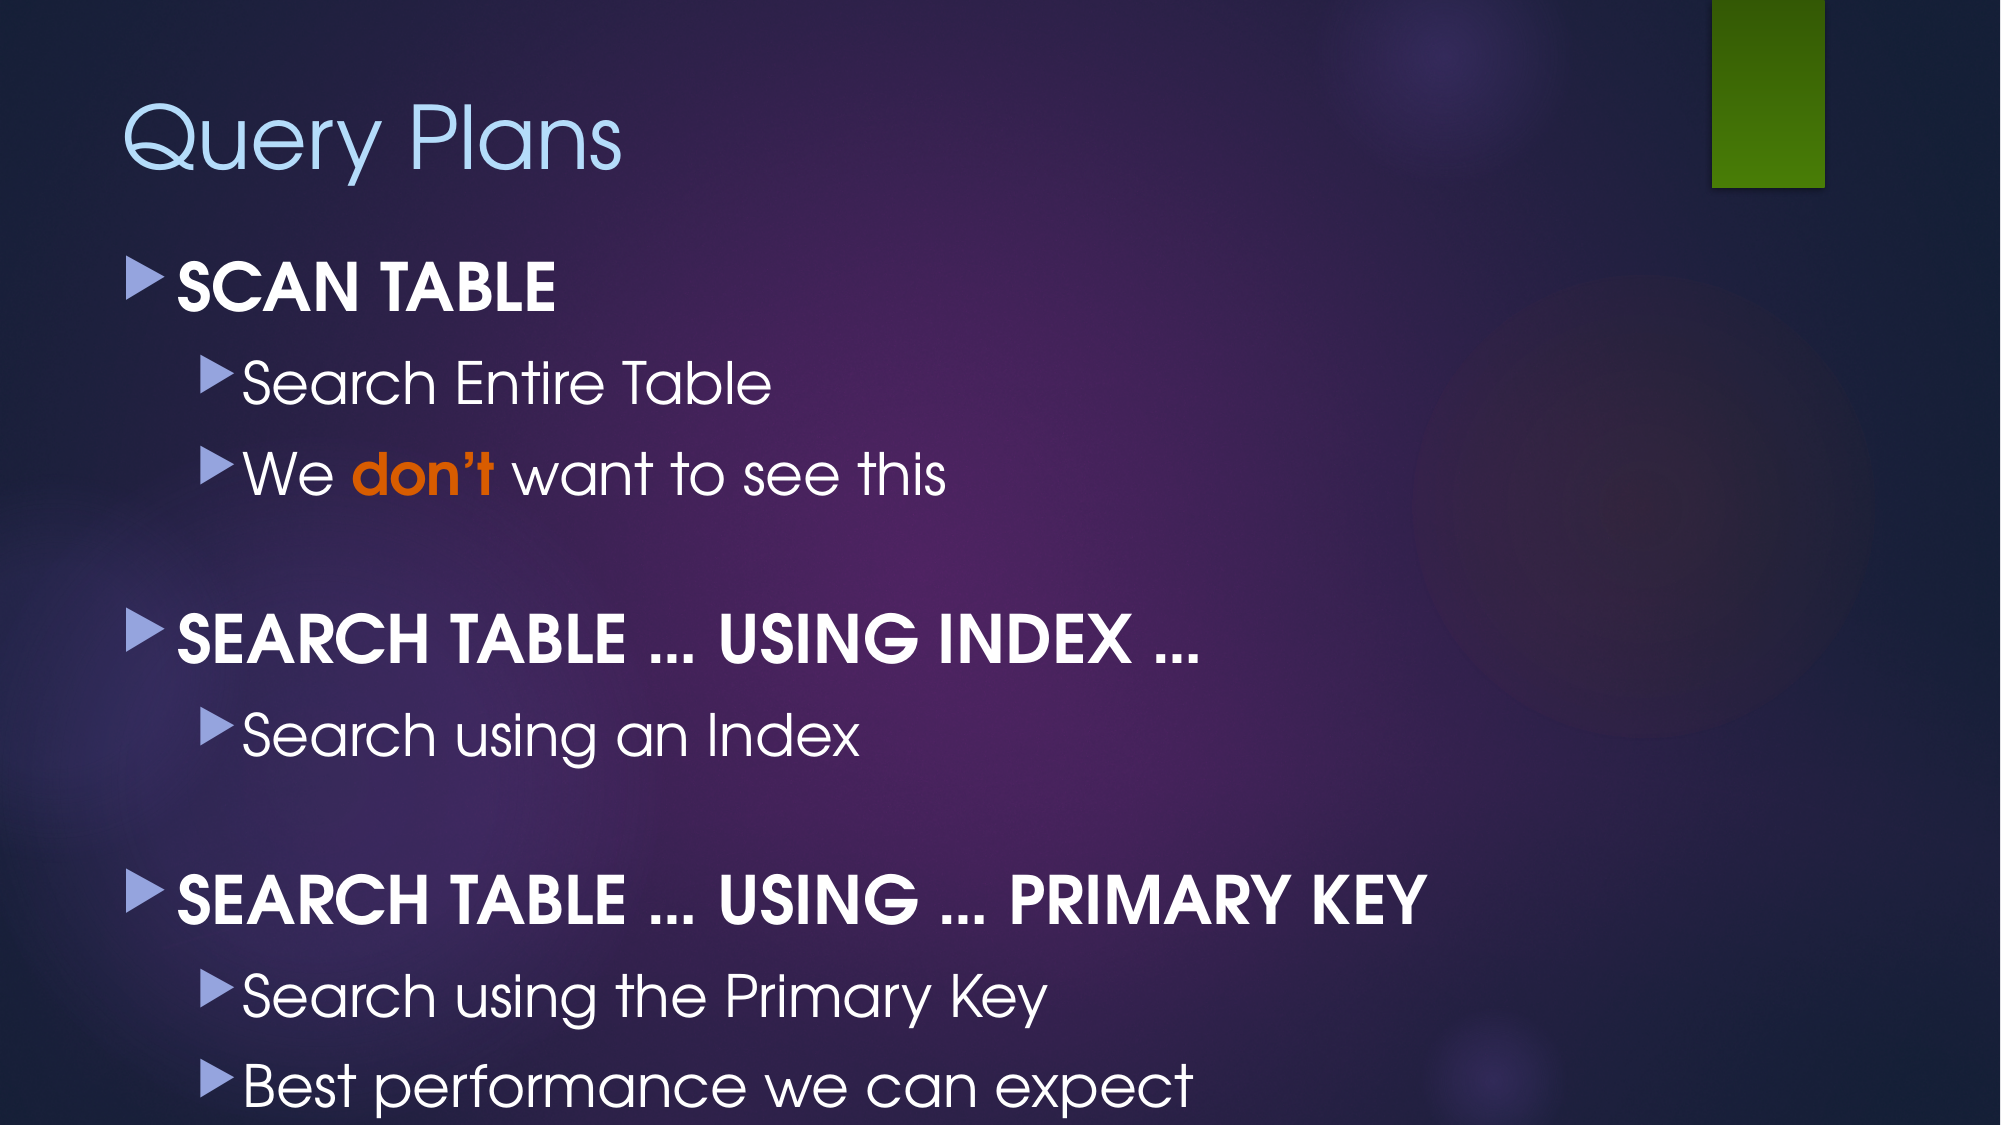

# Query Plans
SCAN TABLE
Search Entire Table
We don’t want to see this

SEARCH TABLE … USING INDEX …
Search using an Index

SEARCH TABLE … USING … PRIMARY KEY
Search using the Primary Key
Best performance we can expect